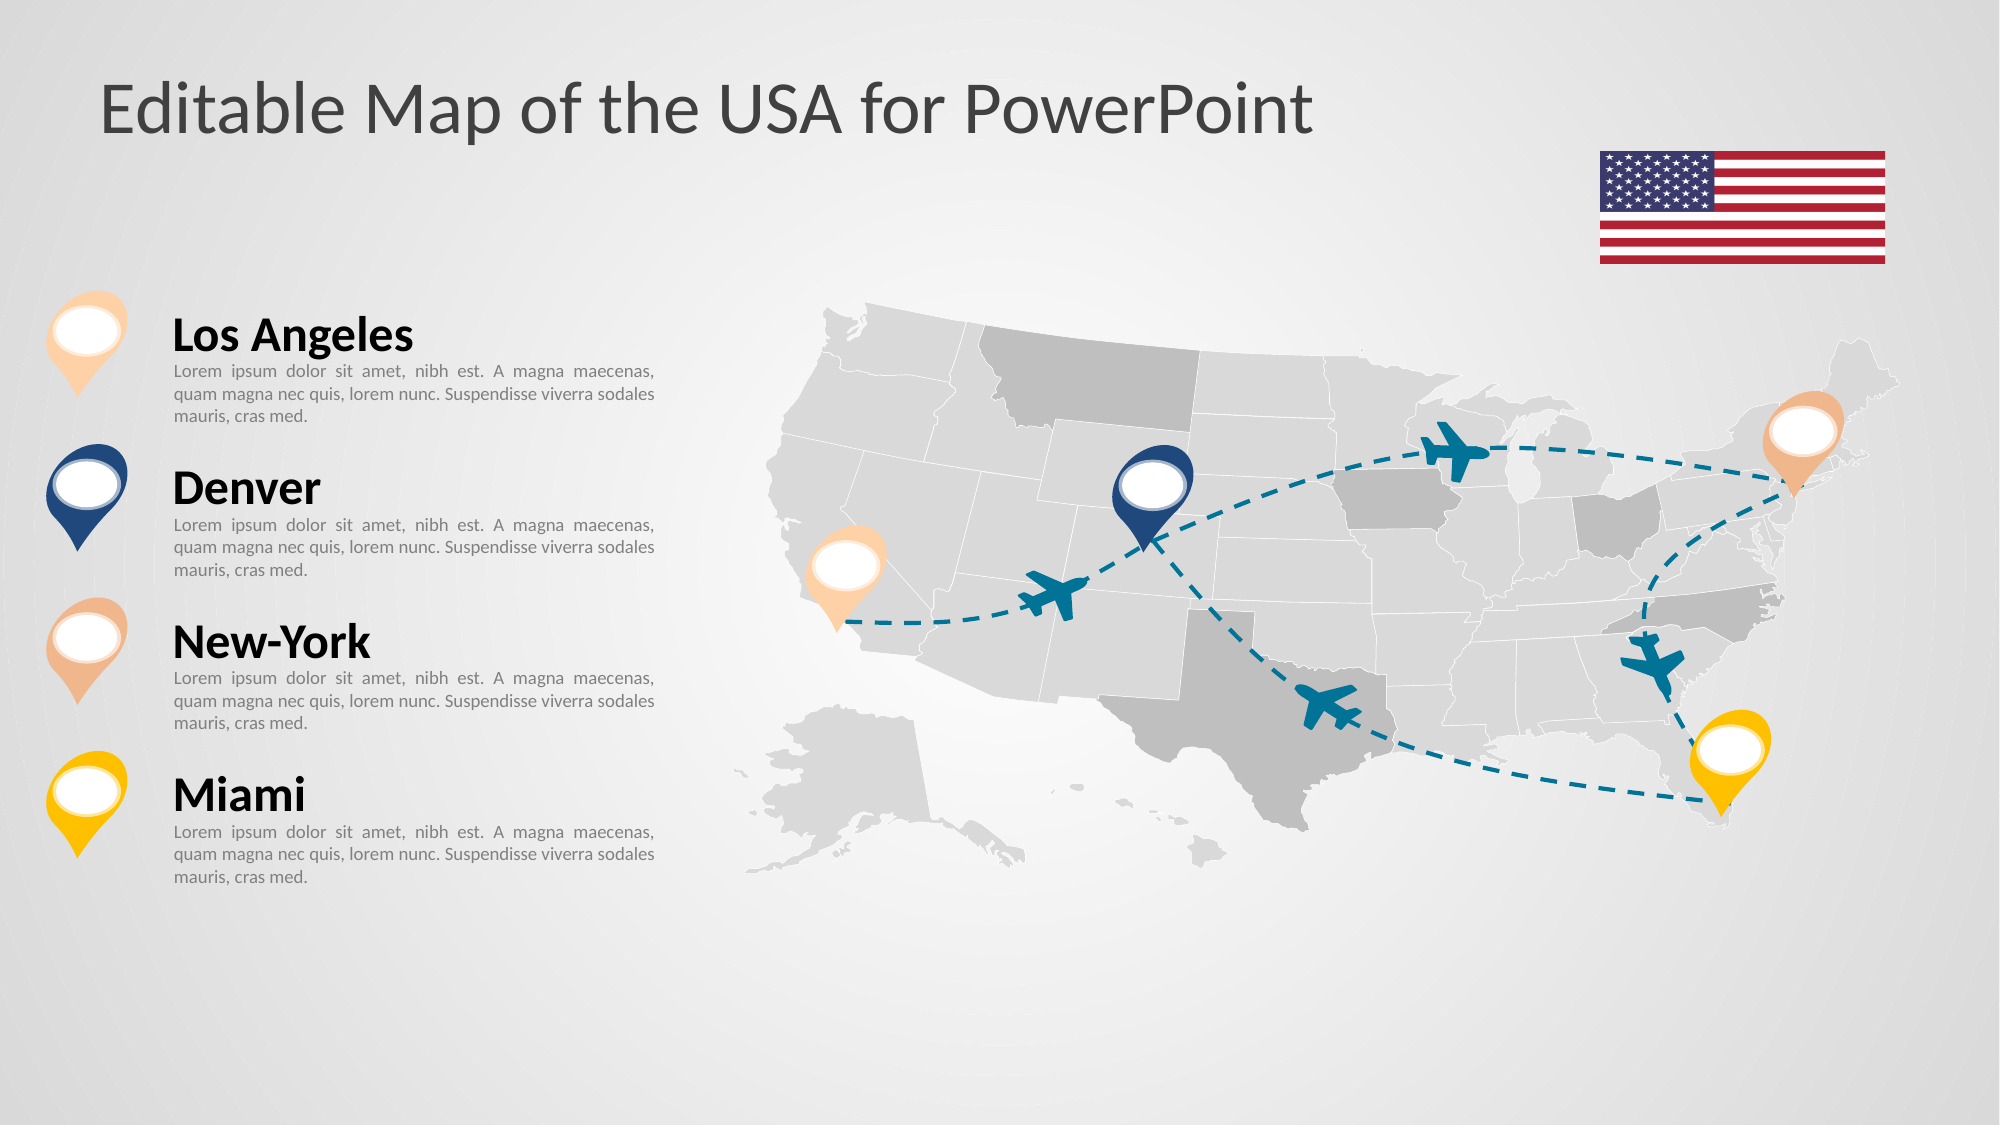

# Editable Map of the USA for PowerPoint

Los Angeles
Lorem ipsum dolor sit amet, nibh est. A magna maecenas, quam magna nec quis, lorem nunc. Suspendisse viverra sodales mauris, cras med.

Denver
Lorem ipsum dolor sit amet, nibh est. A magna maecenas, quam magna nec quis, lorem nunc. Suspendisse viverra sodales mauris, cras med.

New-York
Lorem ipsum dolor sit amet, nibh est. A magna maecenas, quam magna nec quis, lorem nunc. Suspendisse viverra sodales mauris, cras med.

Miami
Lorem ipsum dolor sit amet, nibh est. A magna maecenas, quam magna nec quis, lorem nunc. Suspendisse viverra sodales mauris, cras med.